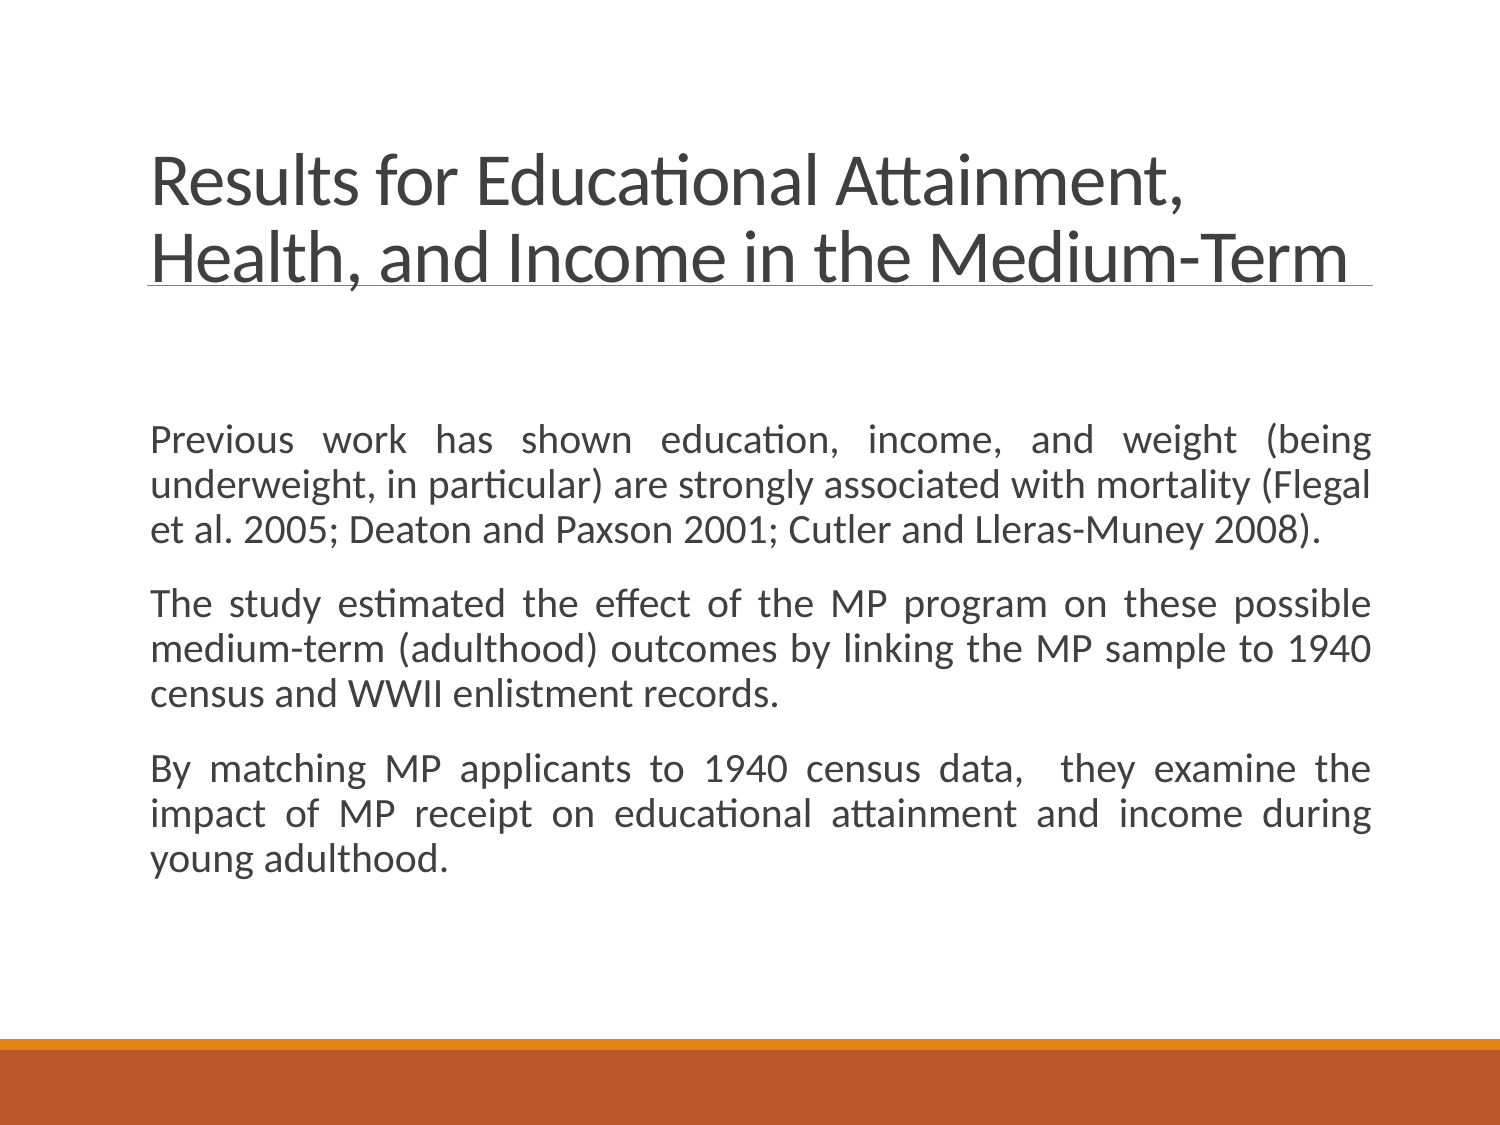

# Results for Educational Attainment, Health, and Income in the Medium-Term
Previous work has shown education, income, and weight (being underweight, in particular) are strongly associated with mortality (Flegal et al. 2005; Deaton and Paxson 2001; Cutler and Lleras-Muney 2008).
The study estimated the effect of the MP program on these possible medium-term (adulthood) outcomes by linking the MP sample to 1940 census and WWII enlistment records.
By matching MP applicants to 1940 census data,  they examine the impact of MP receipt on educational attainment and income during young adulthood.